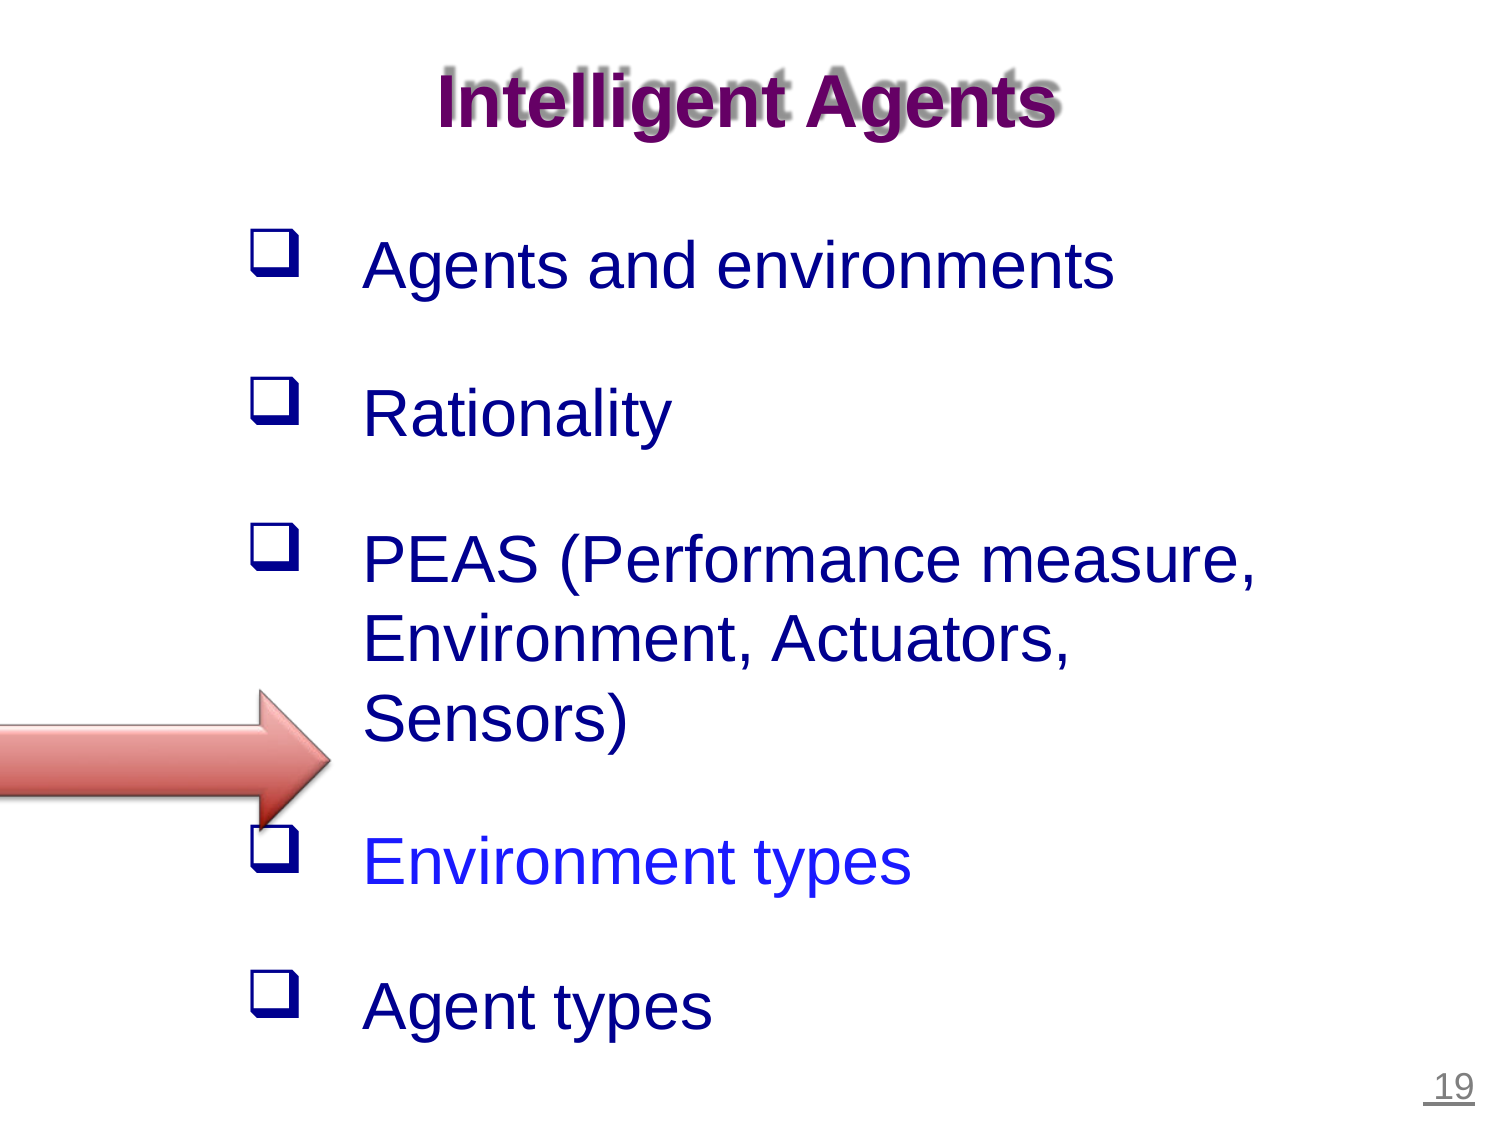

Intelligent Agents
Agents and environments

Rationality

PEAS (Performance measure,
Environment, Actuators, Sensors)

Environment types

Agent types

 19